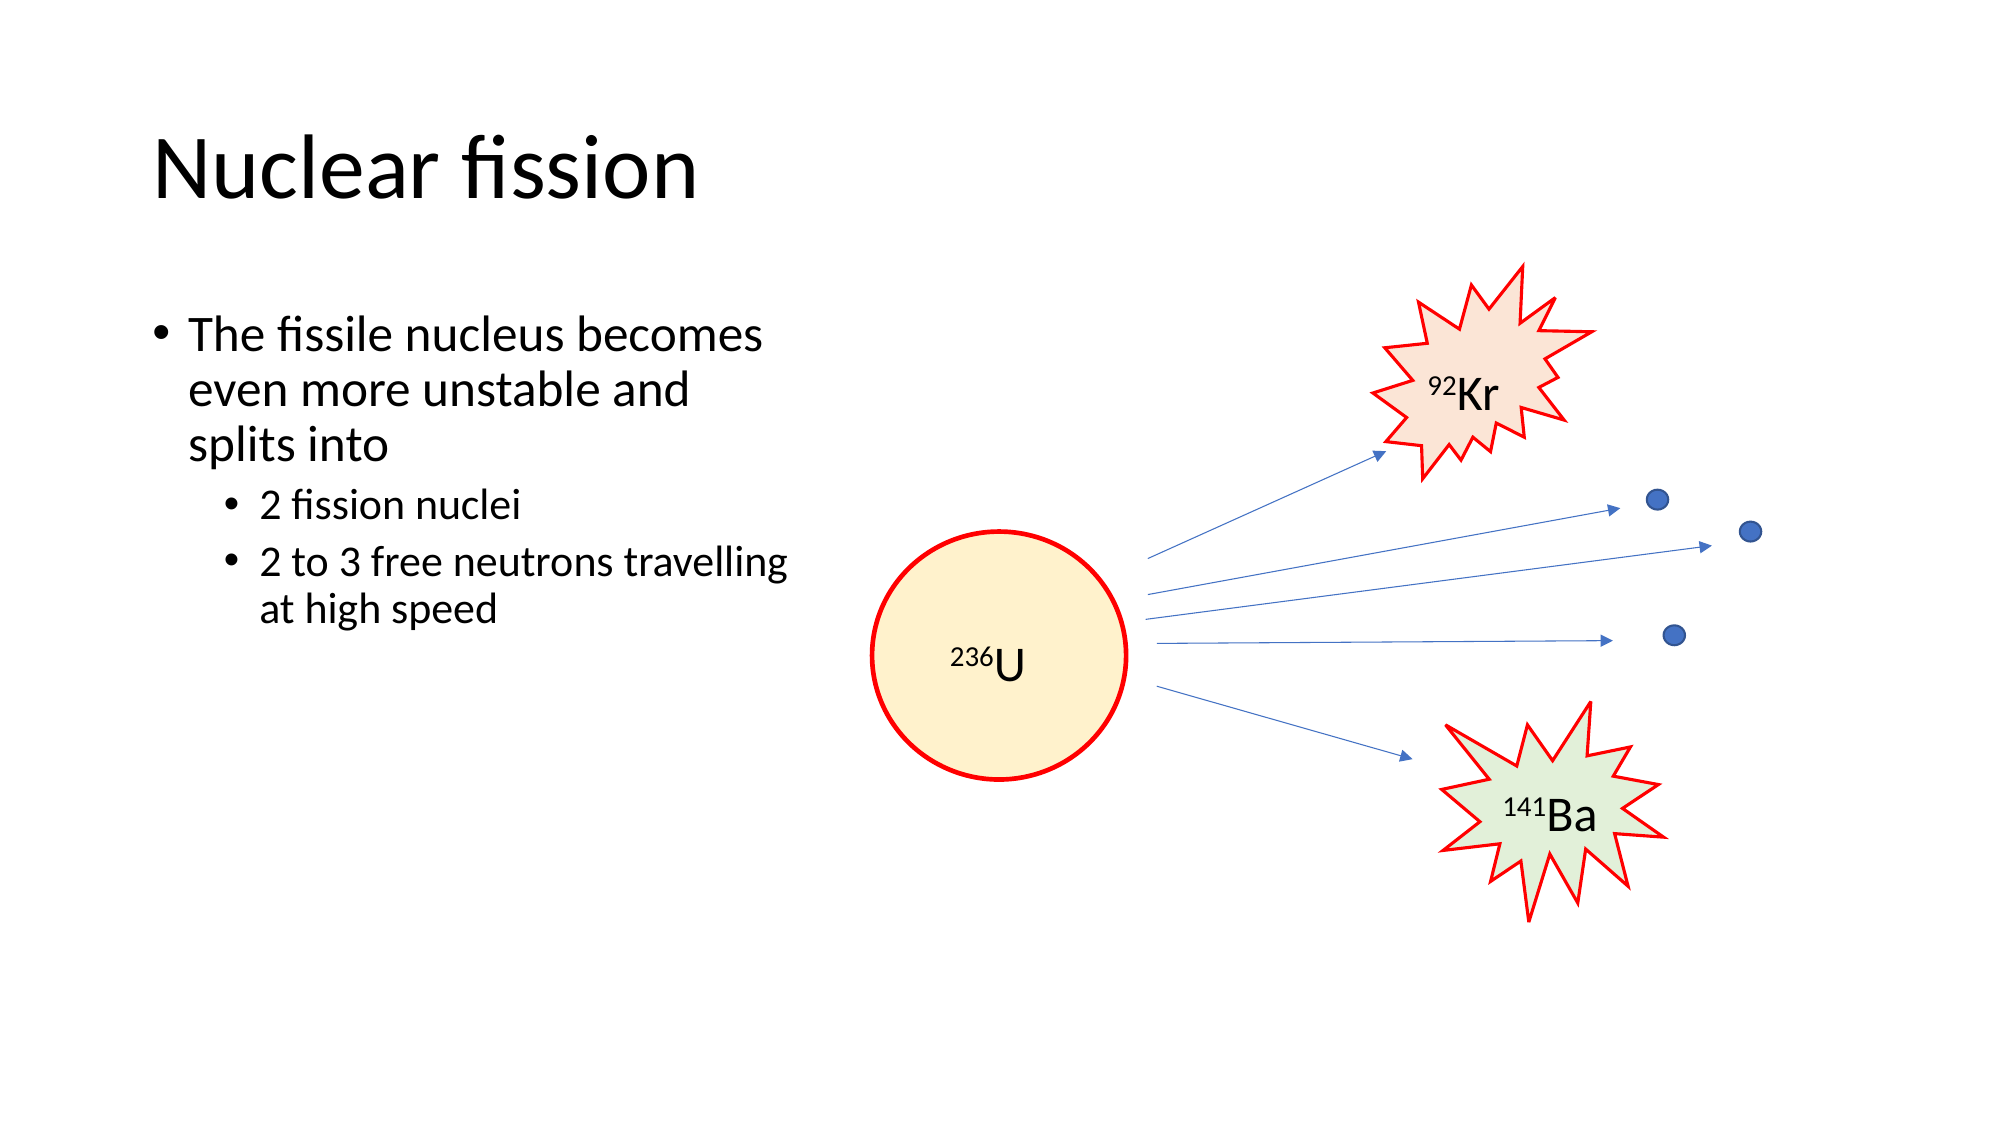

# Nuclear fission

The fissile nucleus becomes even more unstable and splits into
2 fission nuclei
2 to 3 free neutrons travelling at high speed

92Kr

236U

141Ba